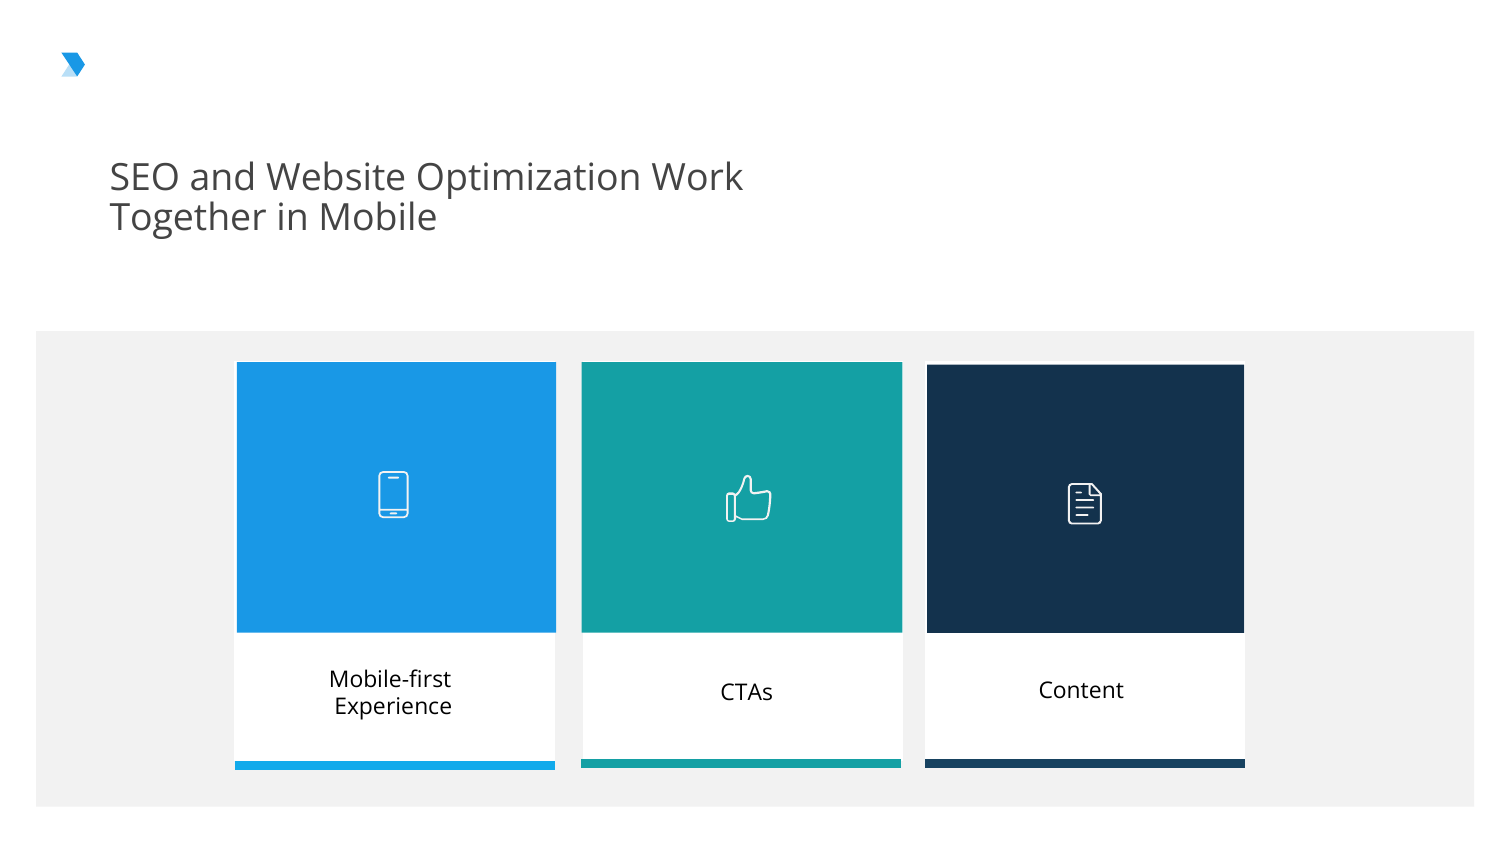

SEO and Website Optimization Work Together in Mobile

Mobile-first
Experience
Content
CTAs